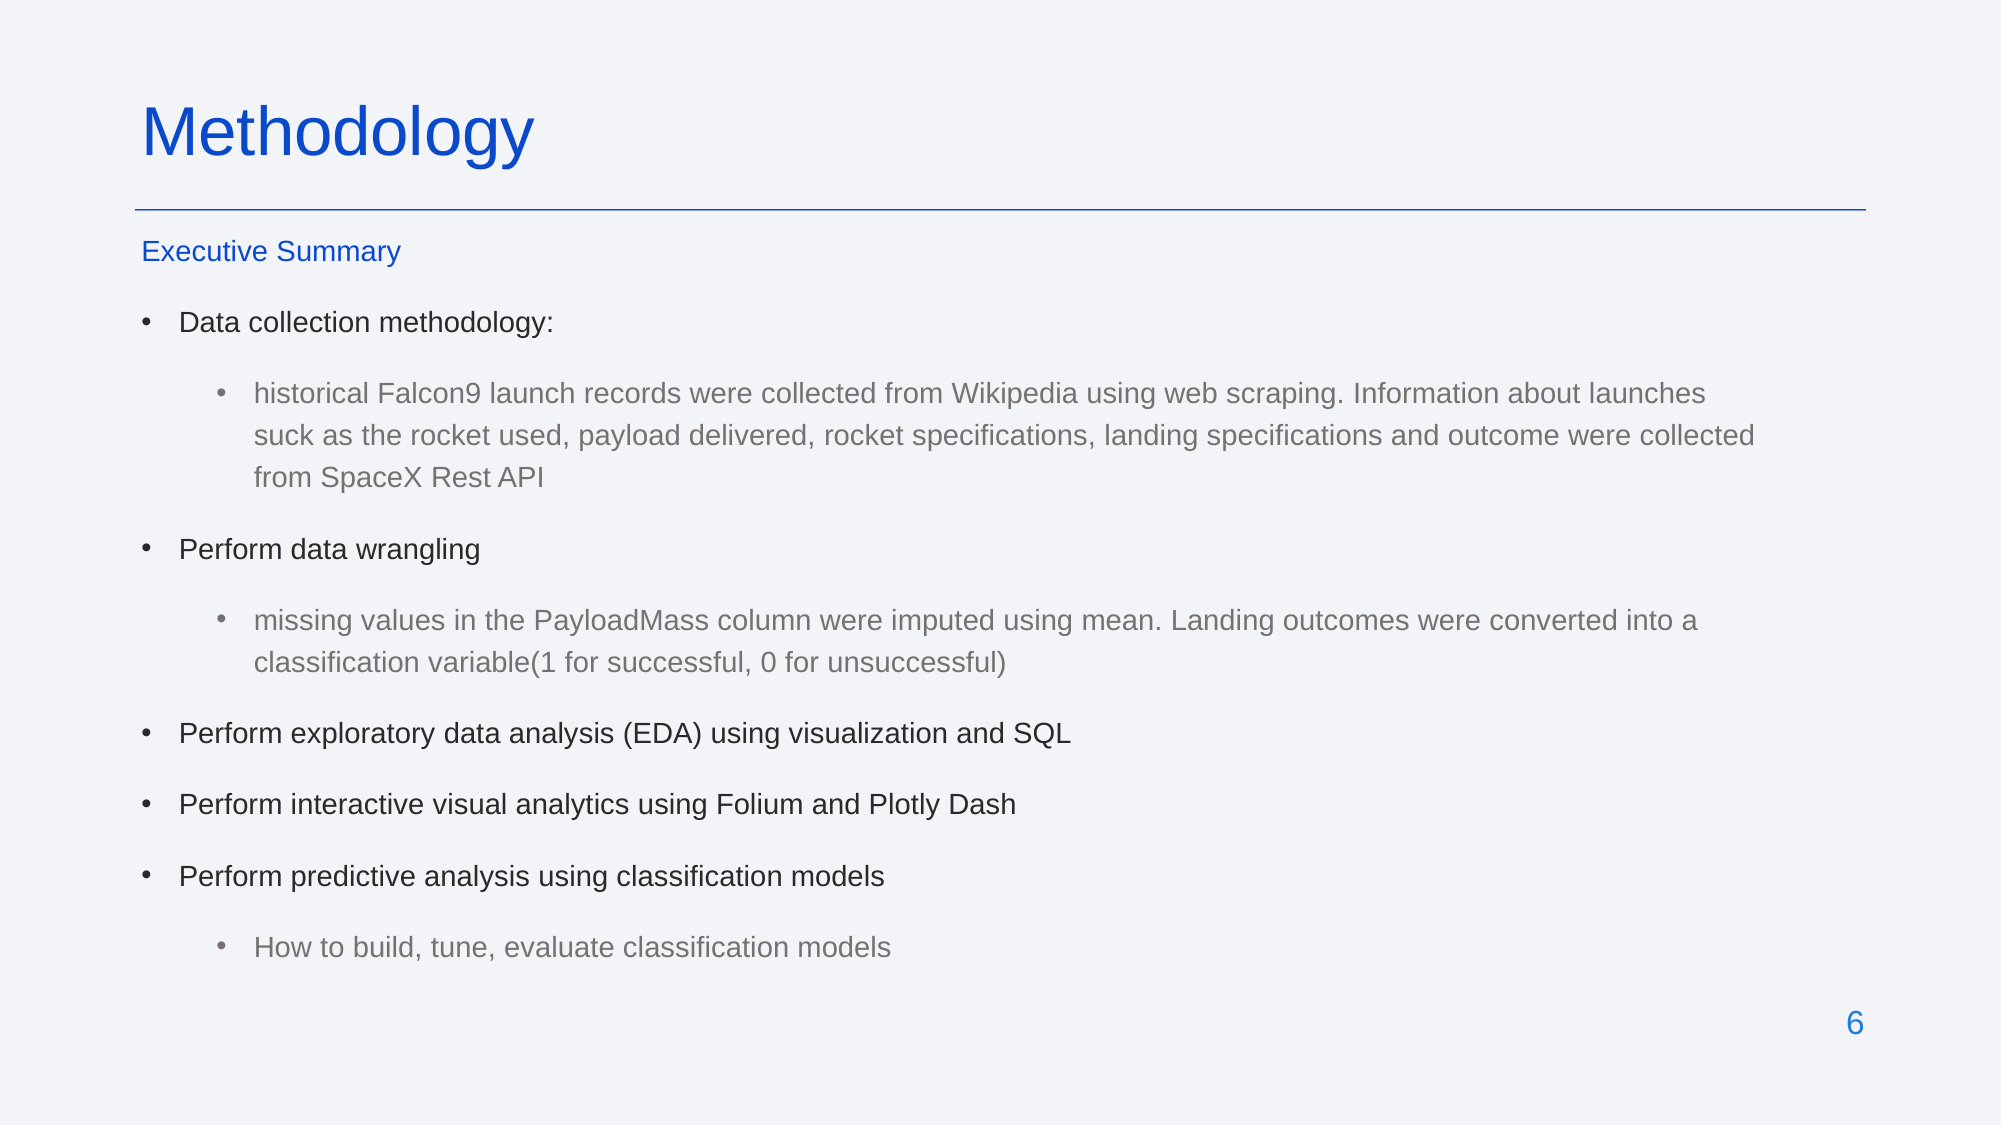

Methodology
Executive Summary
Data collection methodology:
historical Falcon9 launch records were collected from Wikipedia using web scraping. Information about launches suck as the rocket used, payload delivered, rocket specifications, landing specifications and outcome were collected from SpaceX Rest API
Perform data wrangling
missing values in the PayloadMass column were imputed using mean. Landing outcomes were converted into a classification variable(1 for successful, 0 for unsuccessful)
Perform exploratory data analysis (EDA) using visualization and SQL
Perform interactive visual analytics using Folium and Plotly Dash
Perform predictive analysis using classification models
How to build, tune, evaluate classification models

6